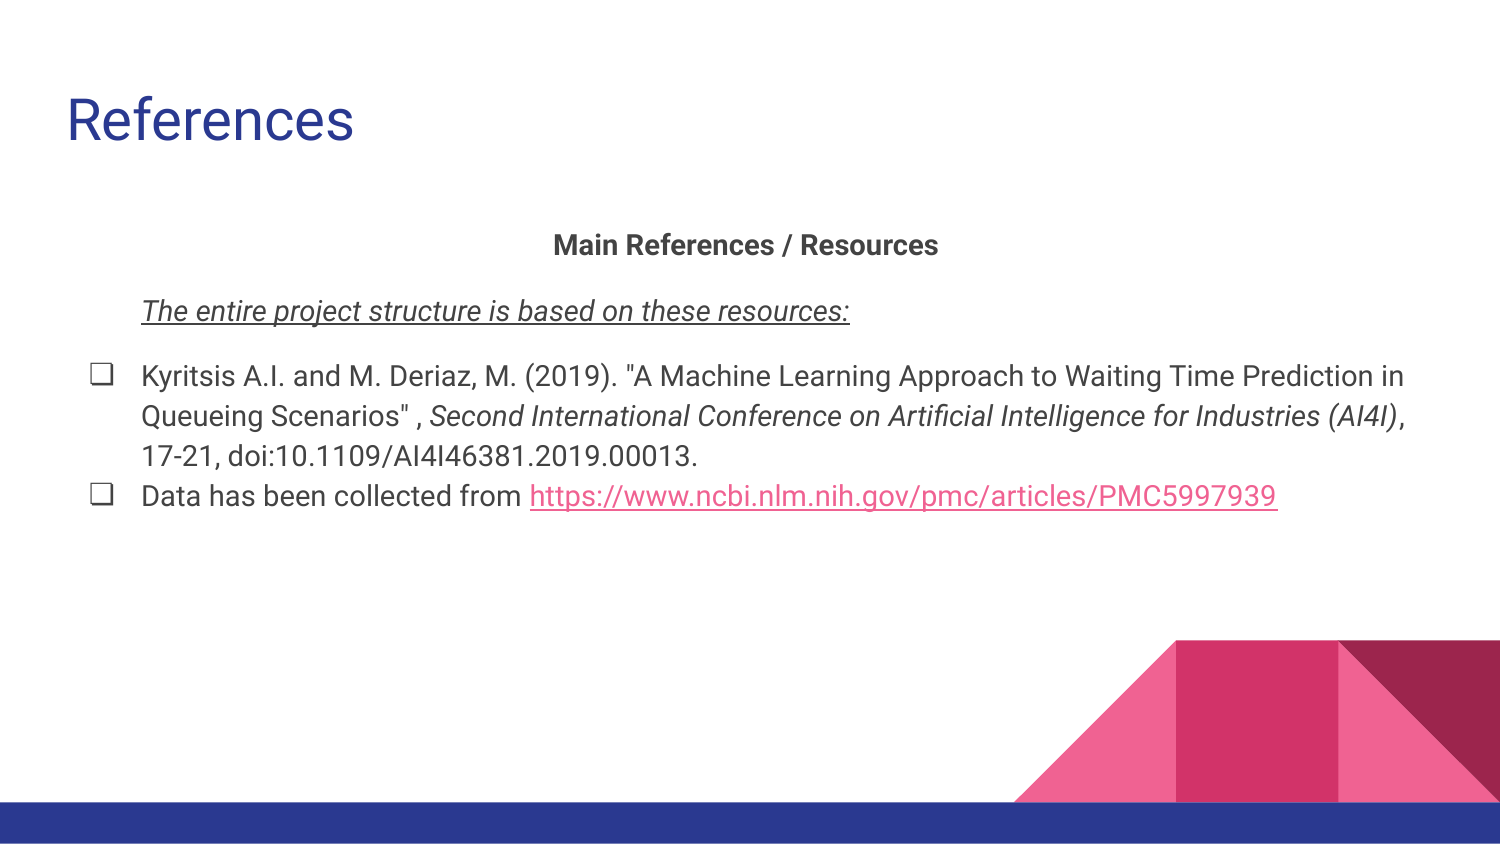

# References
Main References / Resources
The entire project structure is based on these resources:
Kyritsis A.I. and M. Deriaz, M. (2019). "A Machine Learning Approach to Waiting Time Prediction in Queueing Scenarios" , Second International Conference on Artificial Intelligence for Industries (AI4I), 17-21, doi:10.1109/AI4I46381.2019.00013.
Data has been collected from https://www.ncbi.nlm.nih.gov/pmc/articles/PMC5997939